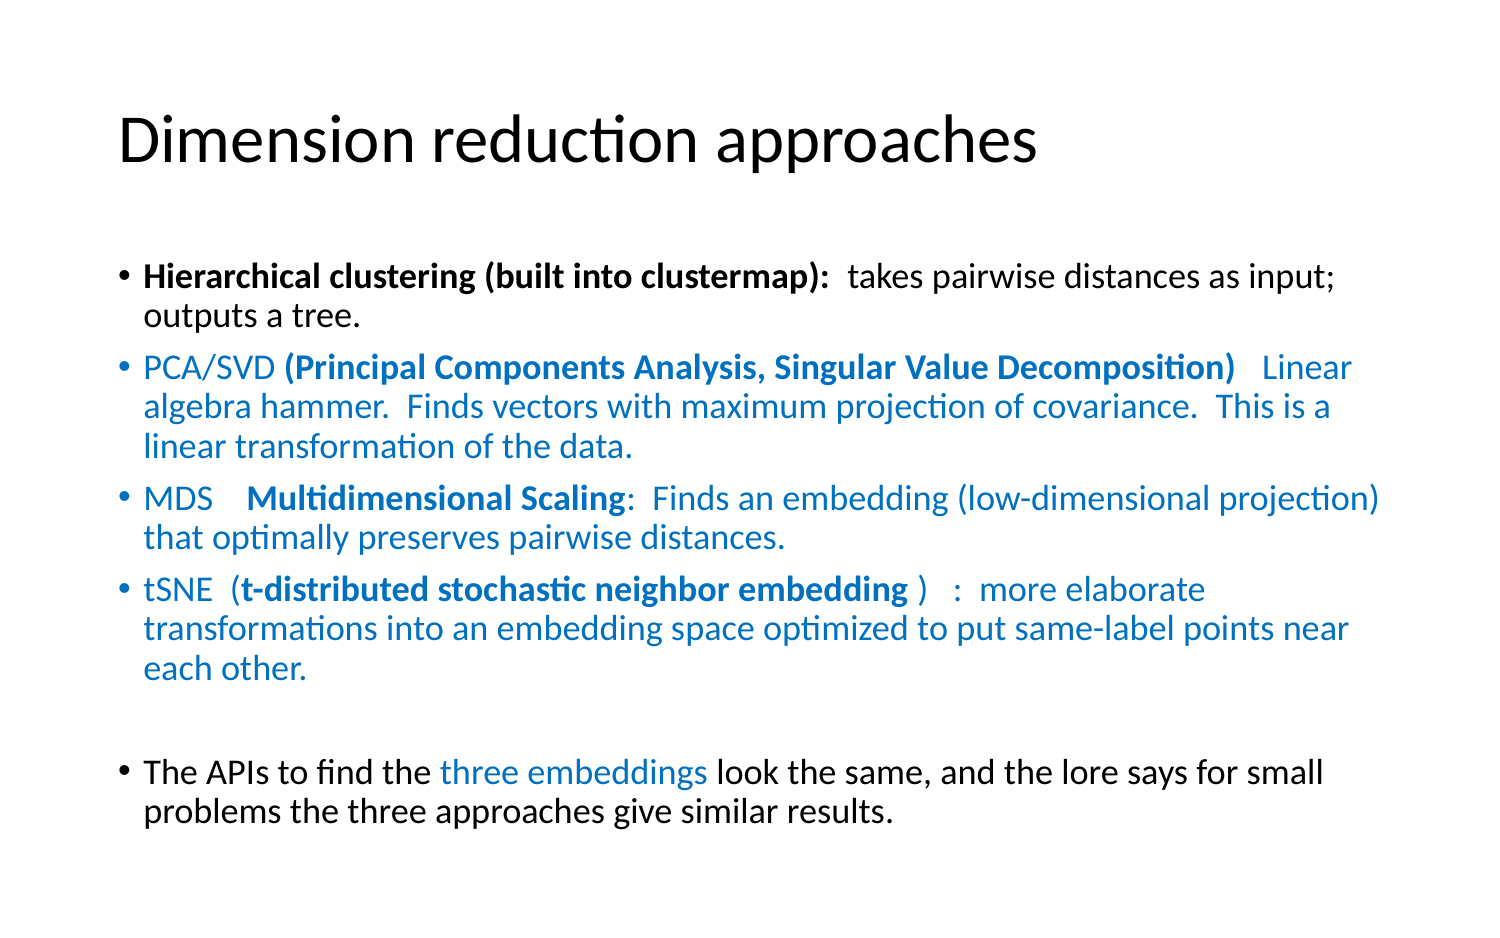

# Dimension reduction approaches
Hierarchical clustering (built into clustermap):  takes pairwise distances as input; outputs a tree.
PCA/SVD (Principal Components Analysis, Singular Value Decomposition)   Linear algebra hammer.  Finds vectors with maximum projection of covariance.  This is a linear transformation of the data.
MDS    Multidimensional Scaling:  Finds an embedding (low-dimensional projection) that optimally preserves pairwise distances.
tSNE  (t-distributed stochastic neighbor embedding )   :  more elaborate transformations into an embedding space optimized to put same-label points near each other.

The APIs to find the three embeddings look the same, and the lore says for small problems the three approaches give similar results.